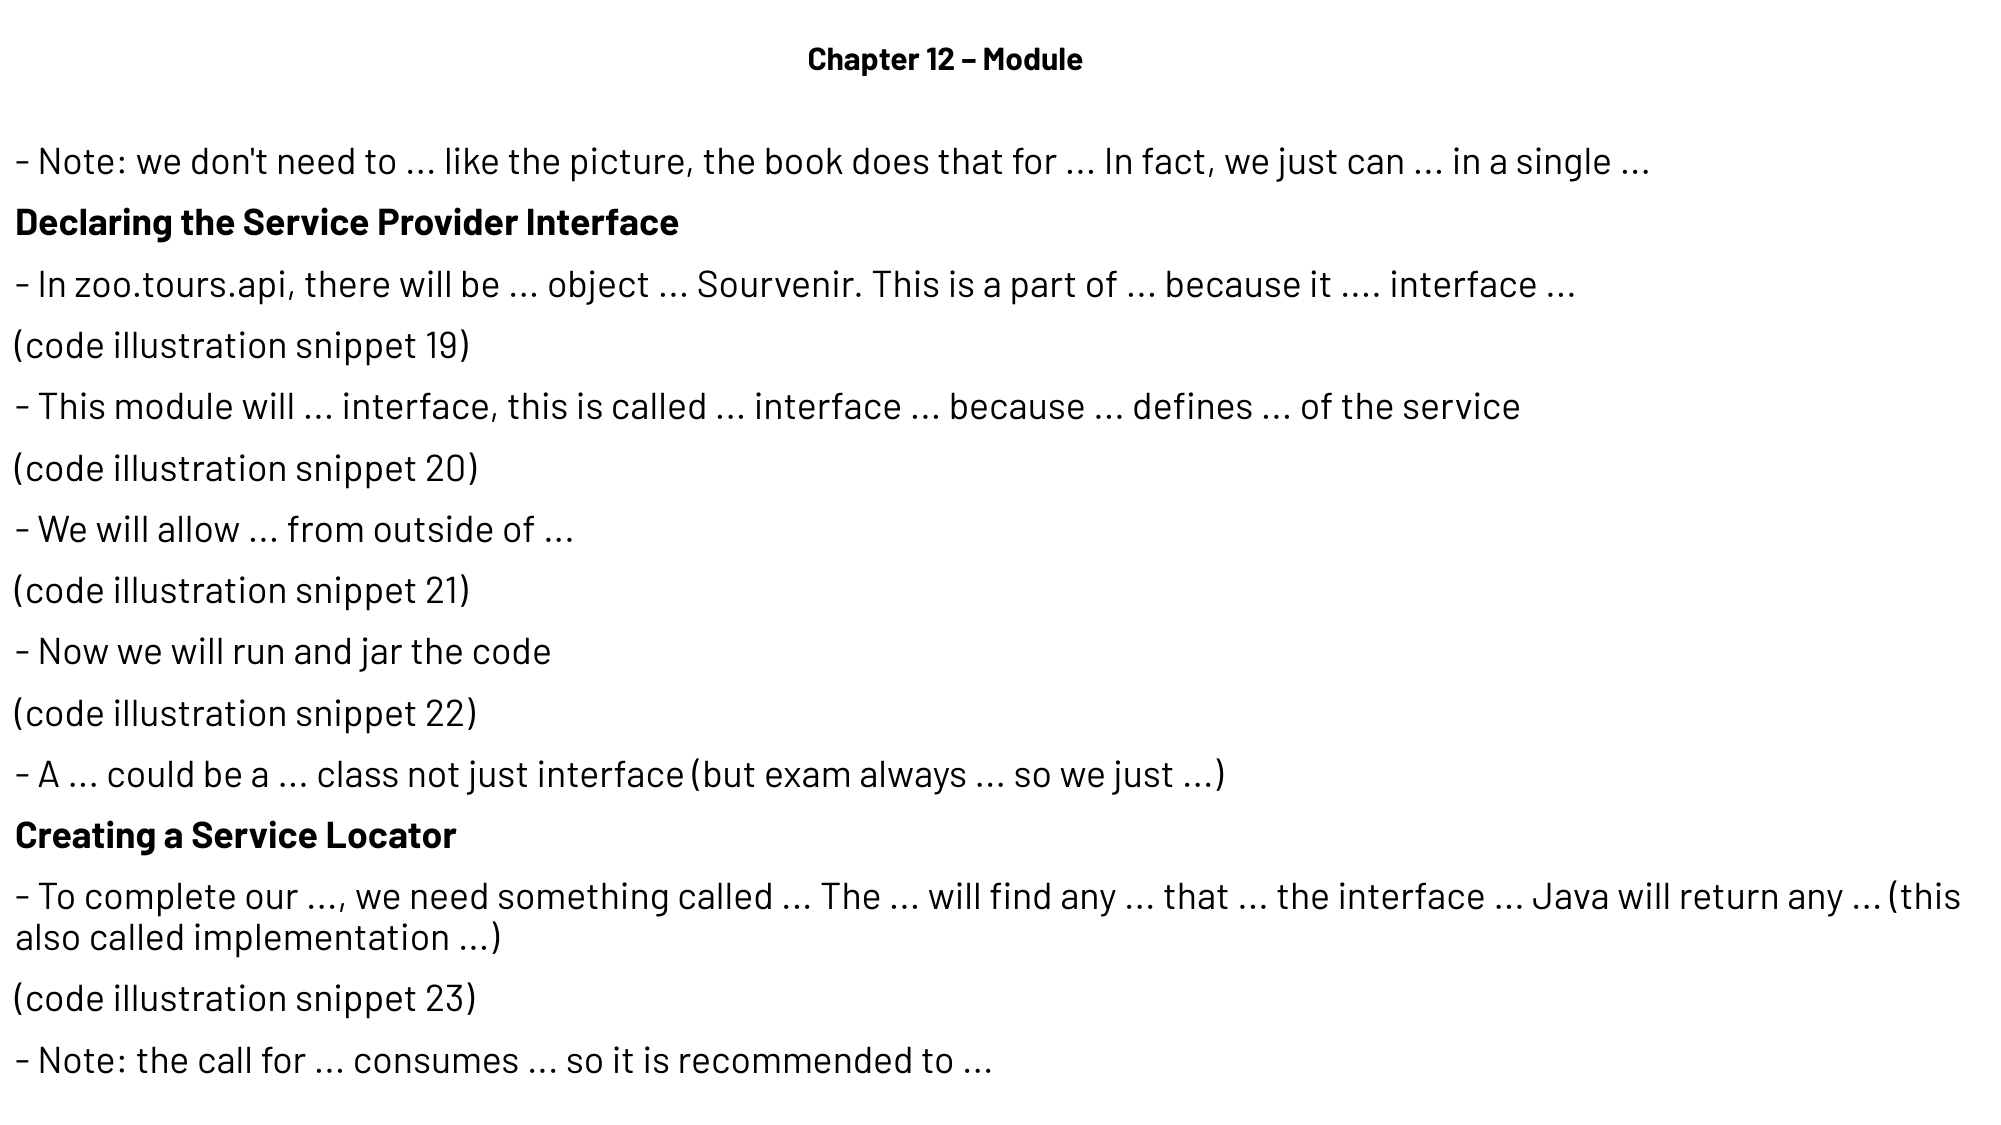

Chapter 12 – Module
- Note: we don't need to ... like the picture, the book does that for ... In fact, we just can ... in a single ...
Declaring the Service Provider Interface
- In zoo.tours.api, there will be ... object ... Sourvenir. This is a part of ... because it .... interface ...
(code illustration snippet 19)
- This module will ... interface, this is called ... interface ... because ... defines ... of the service
(code illustration snippet 20)
- We will allow ... from outside of ...
(code illustration snippet 21)
- Now we will run and jar the code
(code illustration snippet 22)
- A ... could be a ... class not just interface (but exam always ... so we just ...)
Creating a Service Locator
- To complete our ..., we need something called ... The ... will find any ... that ... the interface ... Java will return any ... (this also called implementation ...)
(code illustration snippet 23)
- Note: the call for ... consumes ... so it is recommended to ...